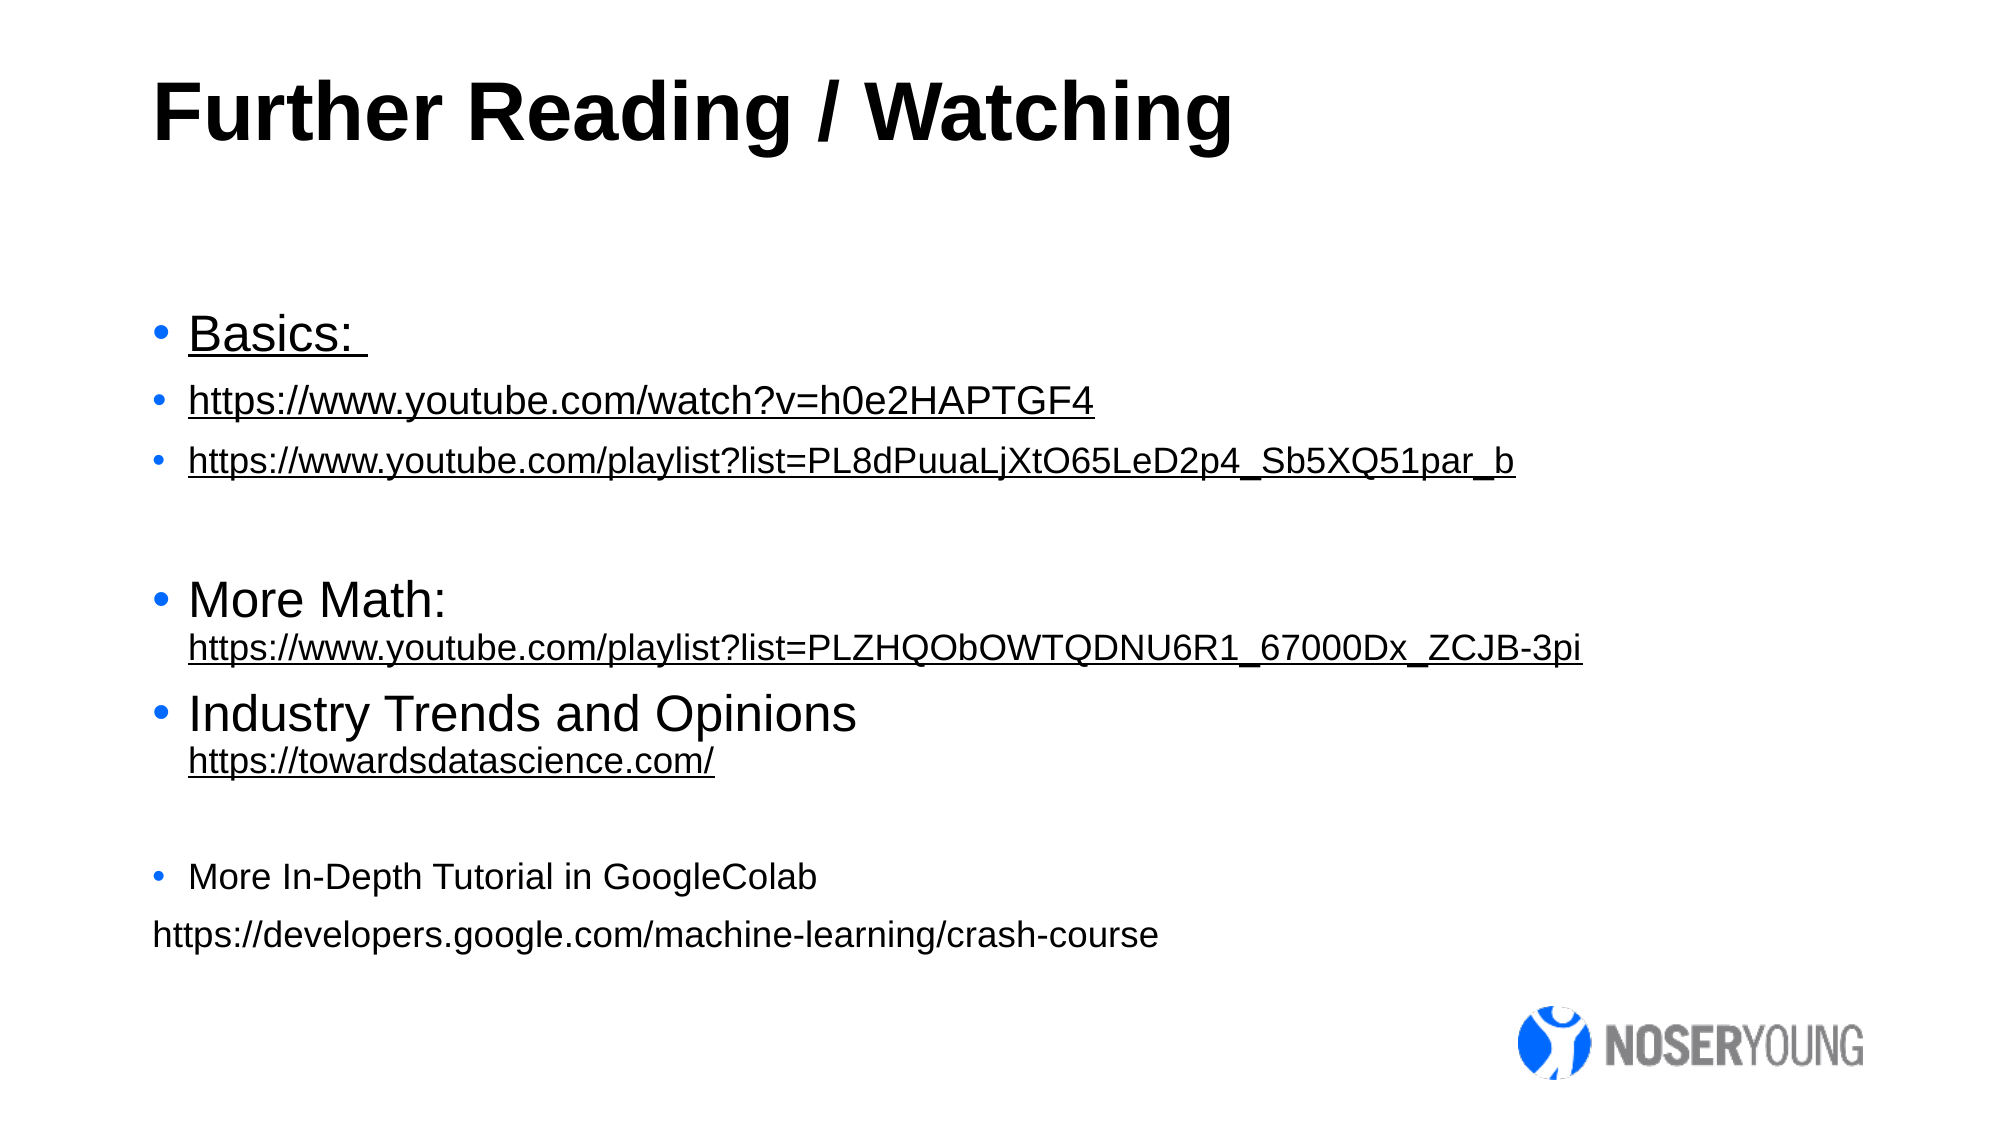

Further Reading / Watching

Basics:
https://www.youtube.com/watch?v=h0e2HAPTGF4
https://www.youtube.com/playlist?list=PL8dPuuaLjXtO65LeD2p4_Sb5XQ51par_b

More Math: https://www.youtube.com/playlist?list=PLZHQObOWTQDNU6R1_67000Dx_ZCJB-3pi
Industry Trends and Opinions
https://towardsdatascience.com/

More In-Depth Tutorial in GoogleColab
https://developers.google.com/machine-learning/crash-course